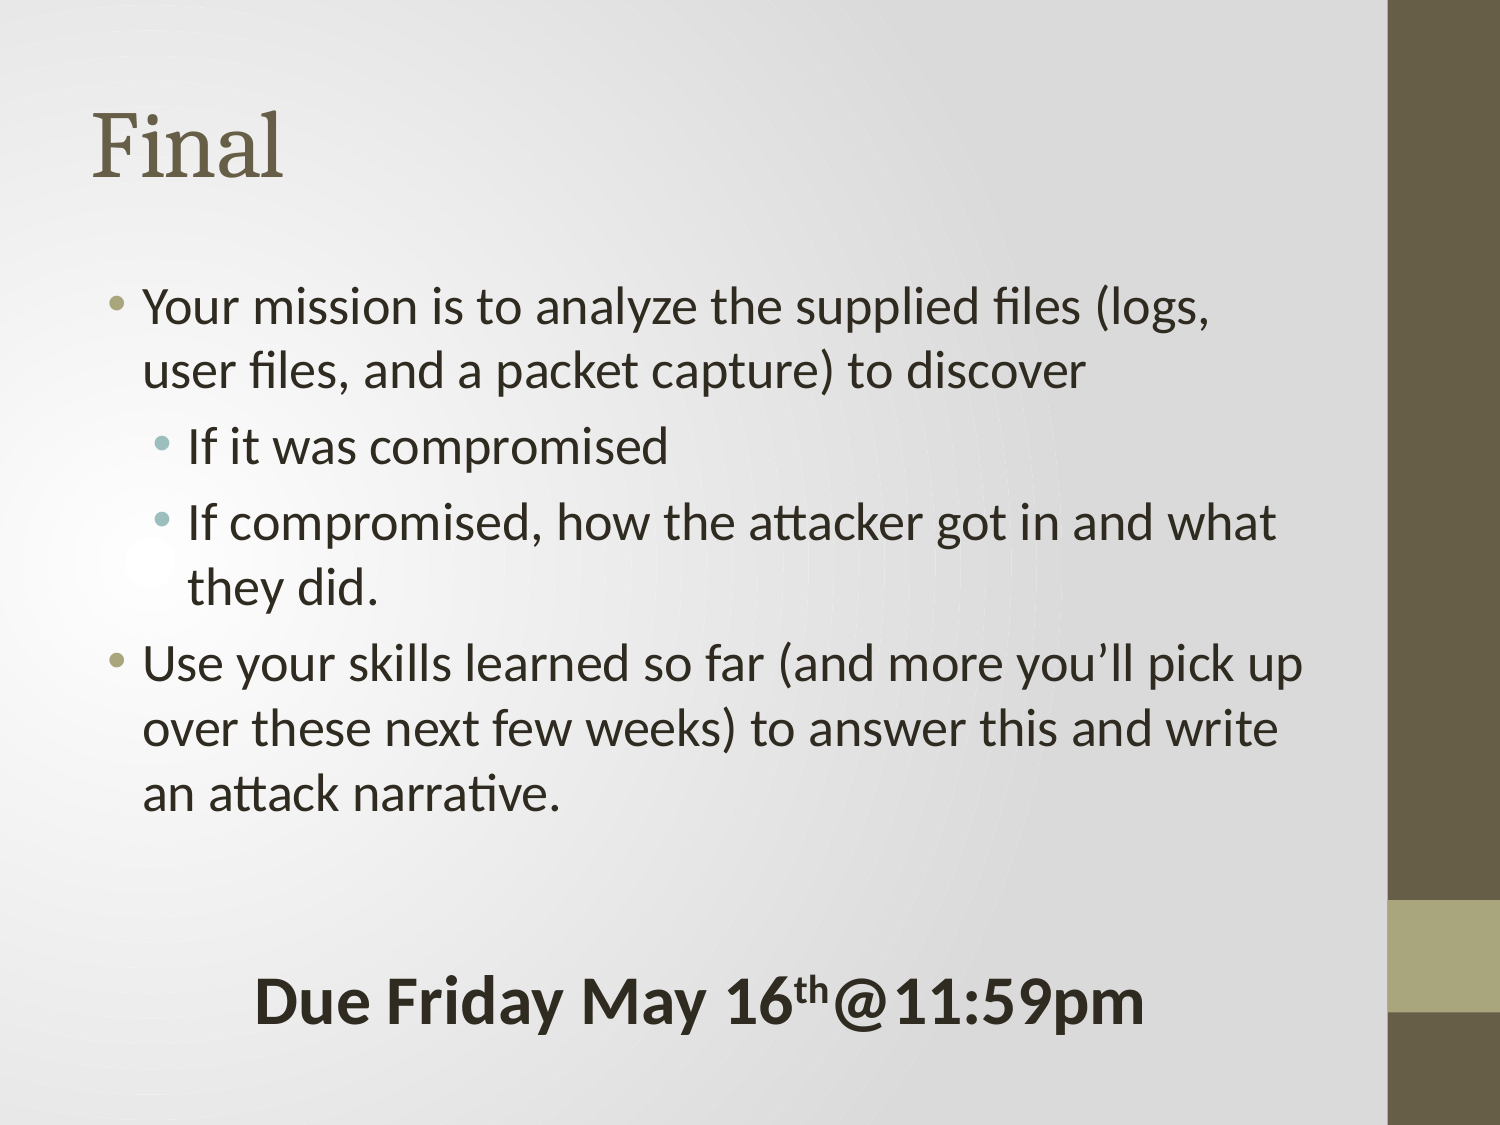

# Final
Your mission is to analyze the supplied files (logs, user files, and a packet capture) to discover
If it was compromised
If compromised, how the attacker got in and what they did.
Use your skills learned so far (and more you’ll pick up over these next few weeks) to answer this and write an attack narrative.

Due Friday May 16th@11:59pm